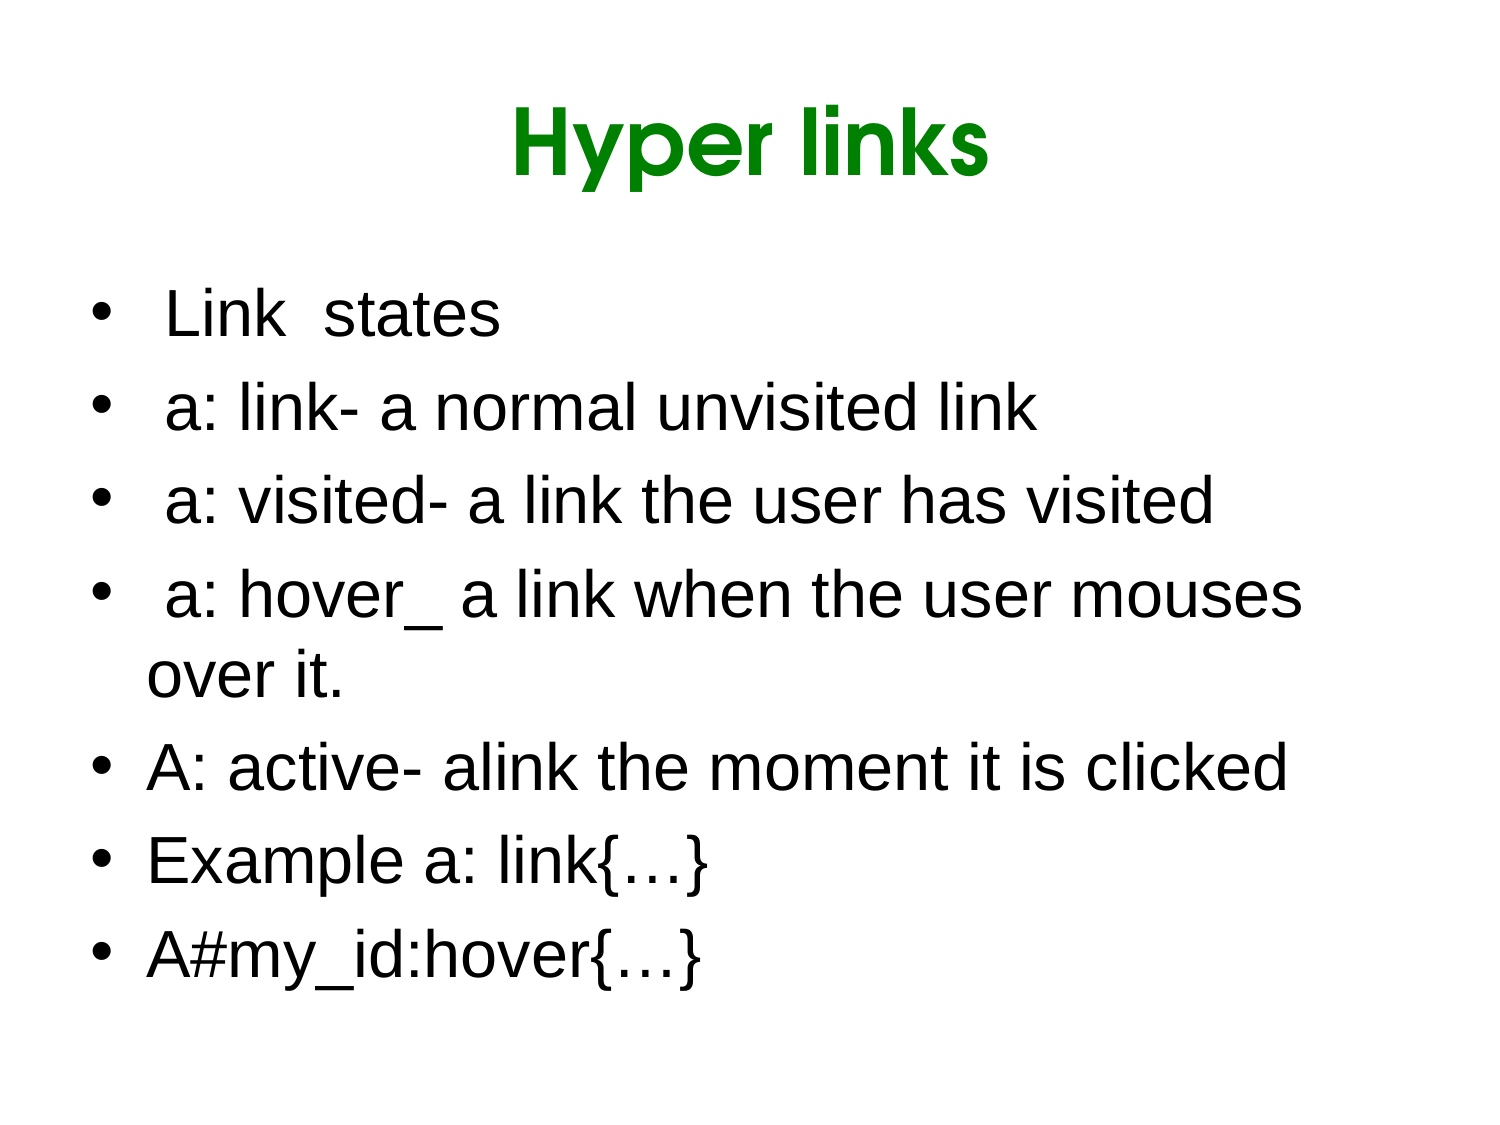

# Hyper links
 Link  states
 a: link- a normal unvisited link
 a: visited- a link the user has visited
 a: hover_ a link when the user mouses over it.
A: active- alink the moment it is clicked
Example a: link{…}
A#my_id:hover{…}